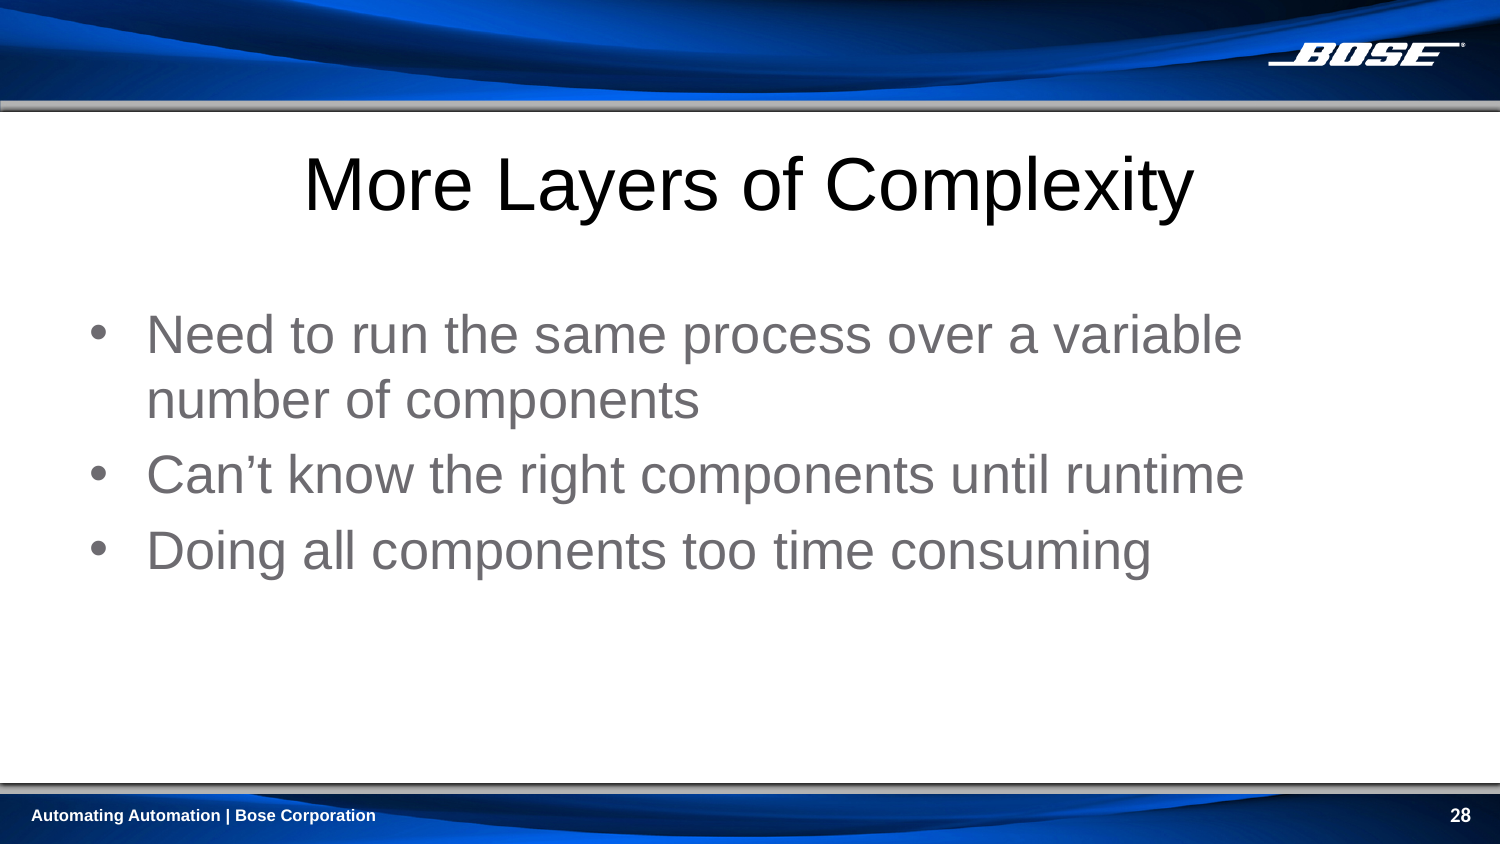

# More Layers of Complexity
Need to run the same process over a variable number of components
Can’t know the right components until runtime
Doing all components too time consuming